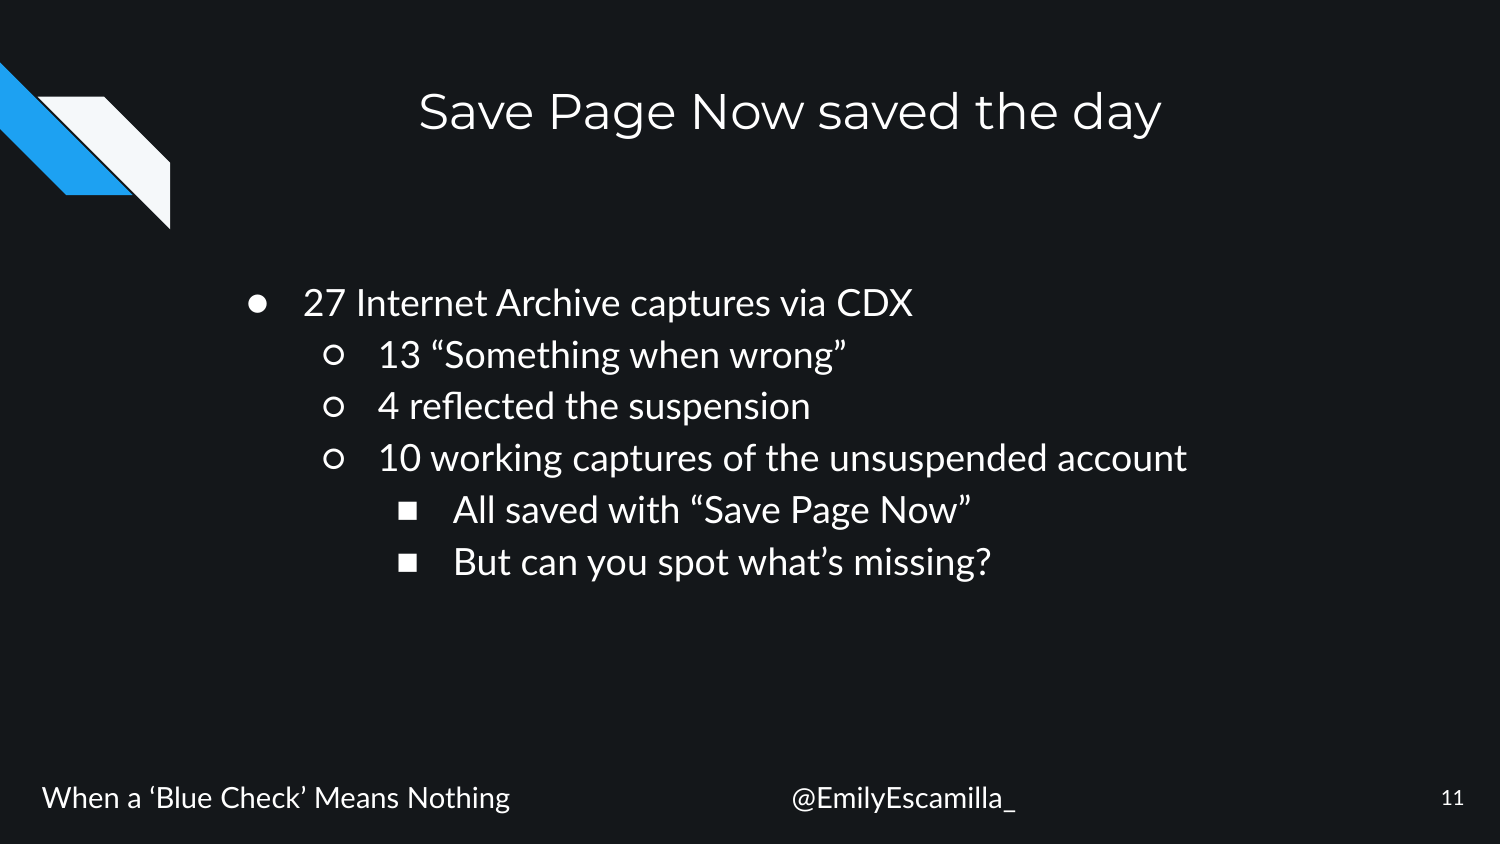

# Save Page Now saved the day
27 Internet Archive captures via CDX
13 “Something when wrong”
4 reflected the suspension
10 working captures of the unsuspended account
All saved with “Save Page Now”
But can you spot what’s missing?
11